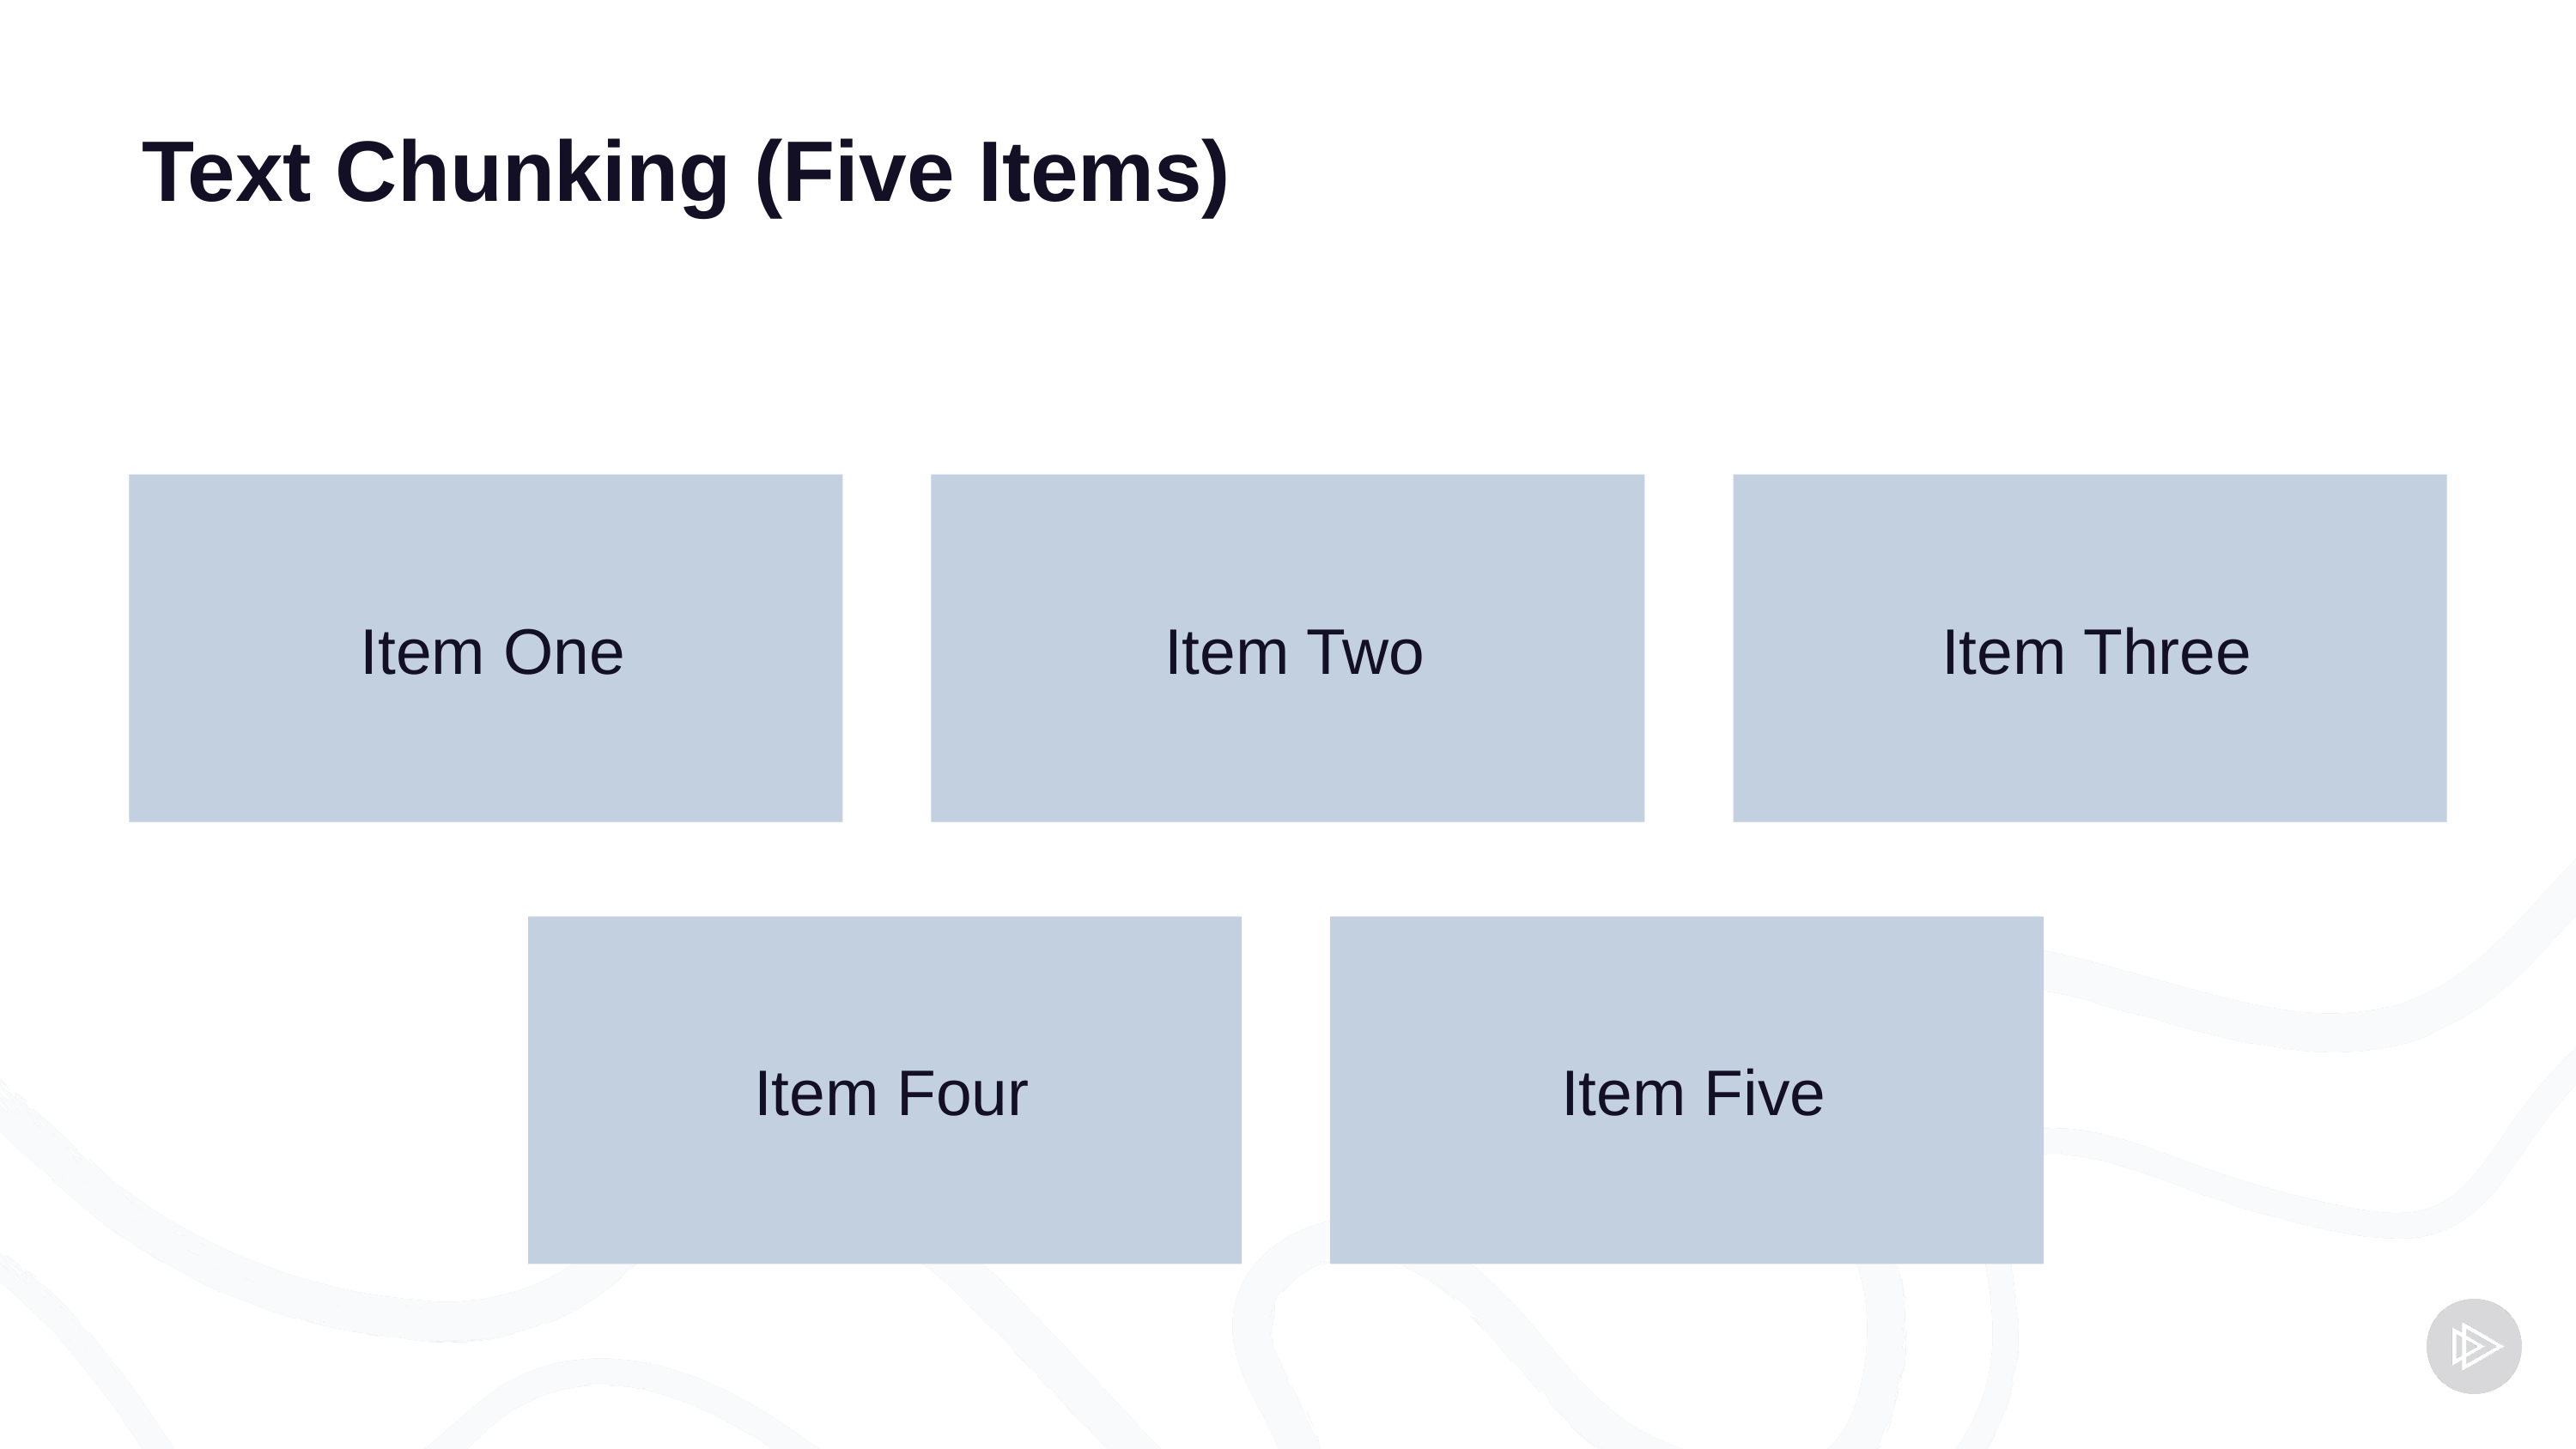

# Text Chunking (Five Items)
Item One
Item Two
Item Three
Item Four
Item Five